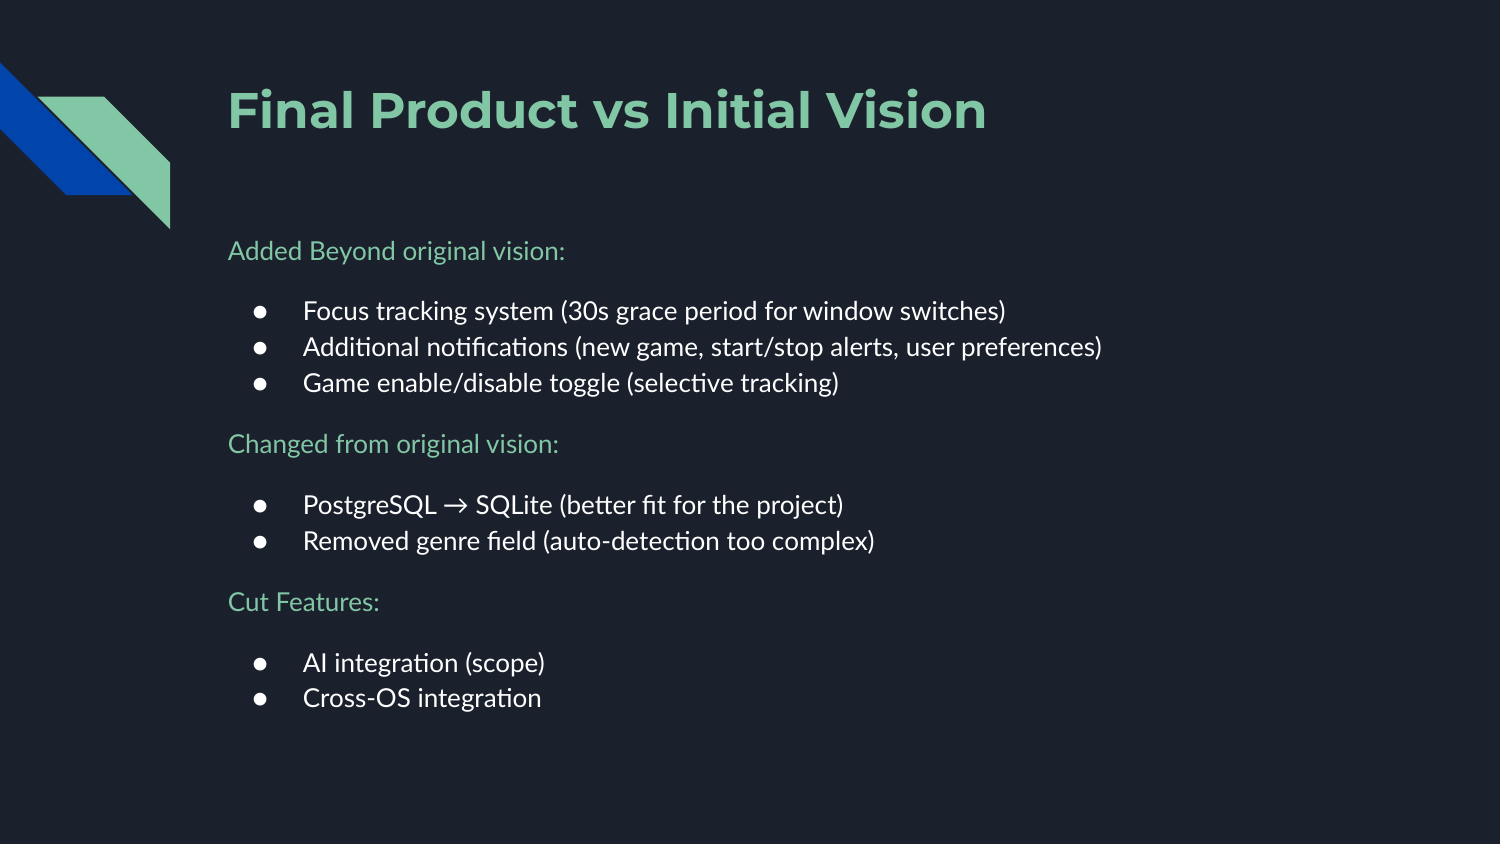

# Final Product vs Initial Vision
Added Beyond original vision:
Focus tracking system (30s grace period for window switches)
Additional notifications (new game, start/stop alerts, user preferences)
Game enable/disable toggle (selective tracking)
Changed from original vision:
PostgreSQL → SQLite (better fit for the project)
Removed genre field (auto-detection too complex)
Cut Features:
AI integration (scope)
Cross-OS integration